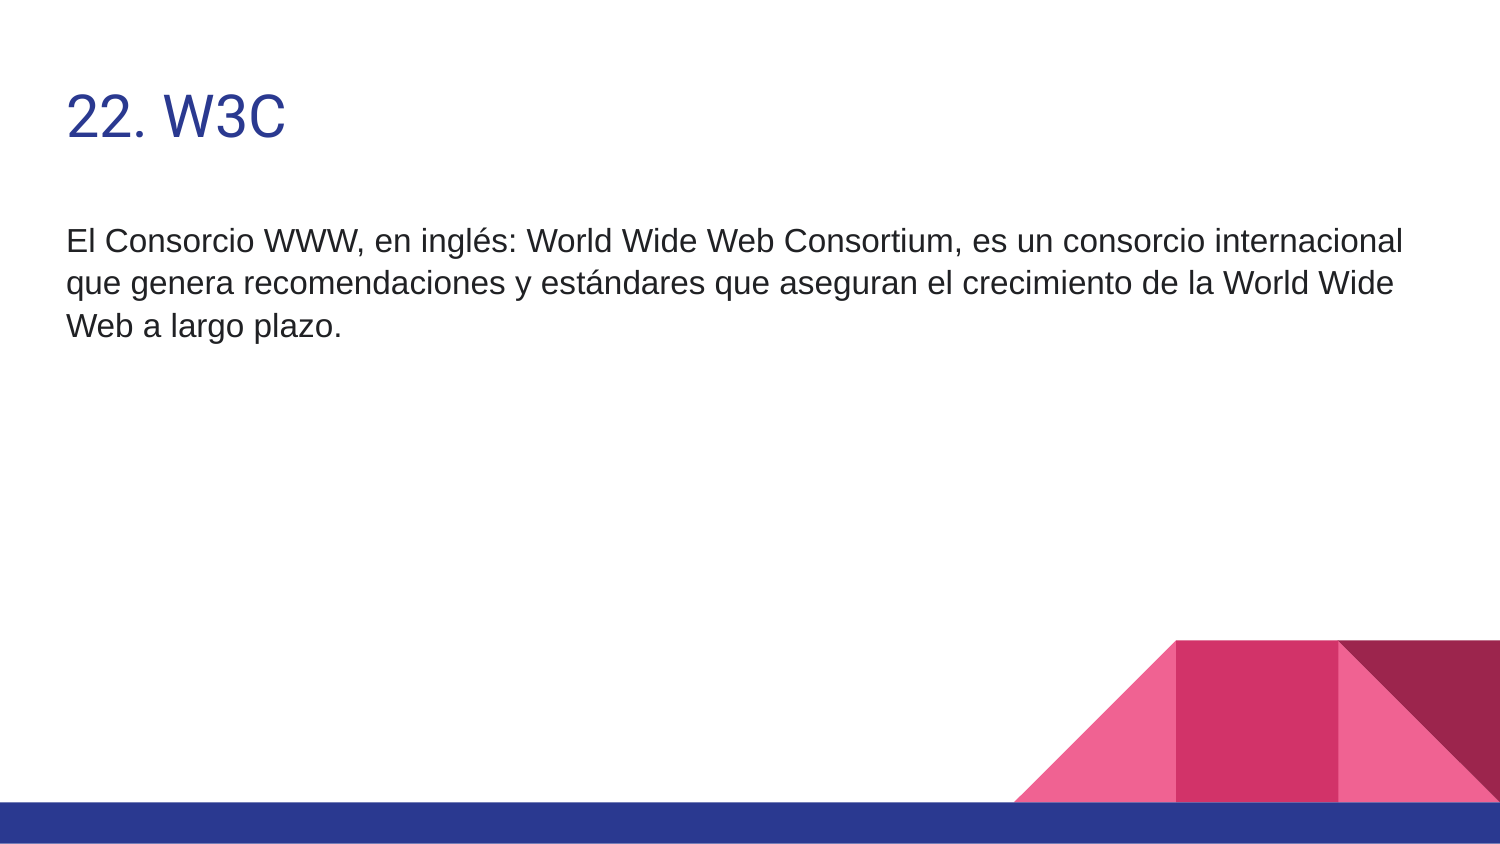

# 22. W3C
El Consorcio WWW, en inglés: World Wide Web Consortium, es un consorcio internacional que genera recomendaciones y estándares que aseguran el crecimiento de la World Wide Web a largo plazo.​